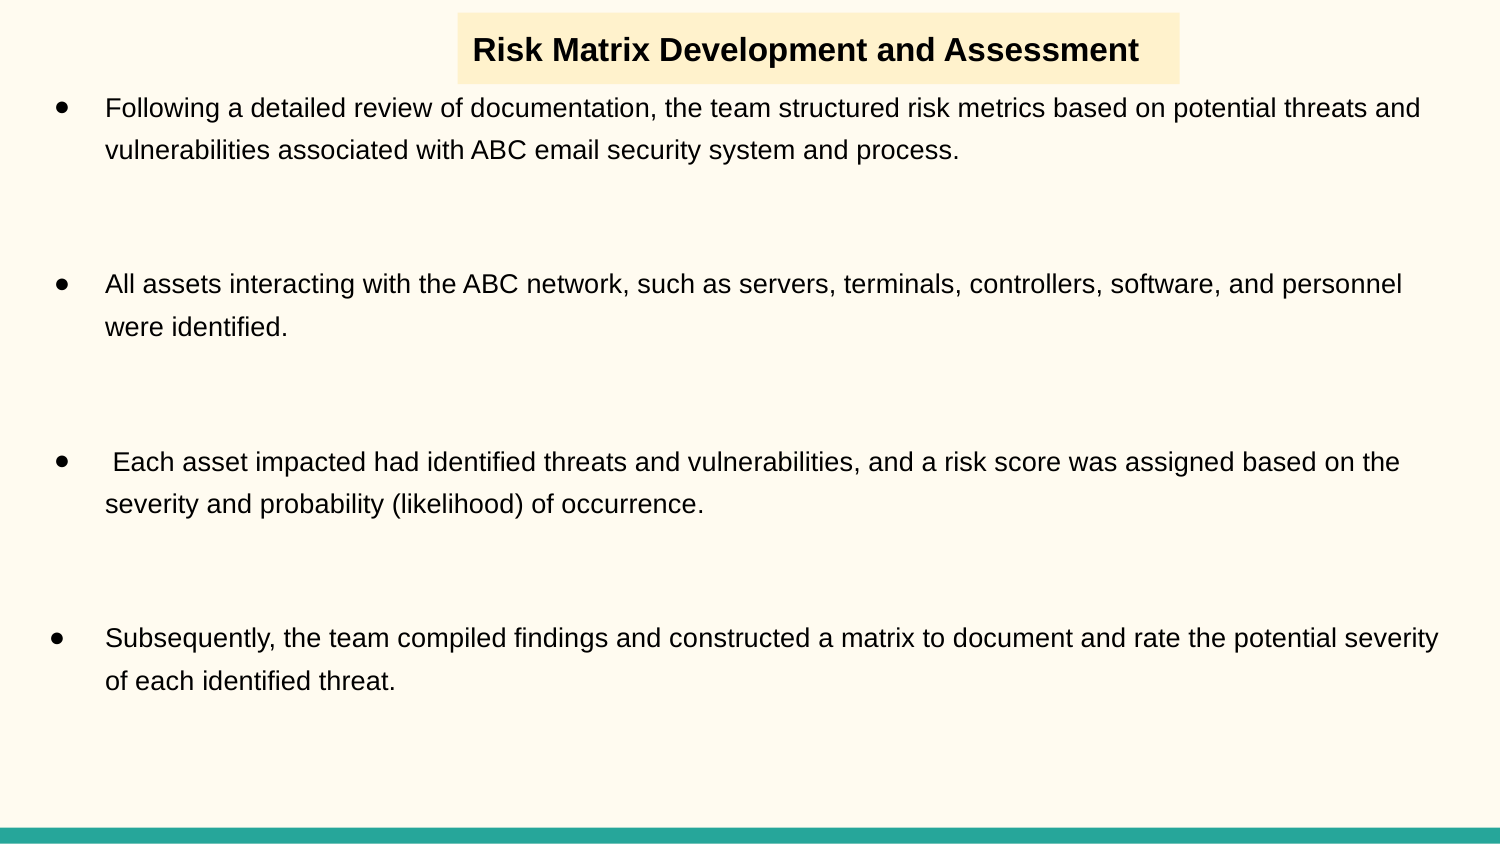

# Risk Matrix Development and Assessment
Following a detailed review of documentation, the team structured risk metrics based on potential threats and vulnerabilities associated with ABC email security system and process.

All assets interacting with the ABC network, such as servers, terminals, controllers, software, and personnel were identified.

 Each asset impacted had identified threats and vulnerabilities, and a risk score was assigned based on the severity and probability (likelihood) of occurrence.

Subsequently, the team compiled findings and constructed a matrix to document and rate the potential severity of each identified threat.